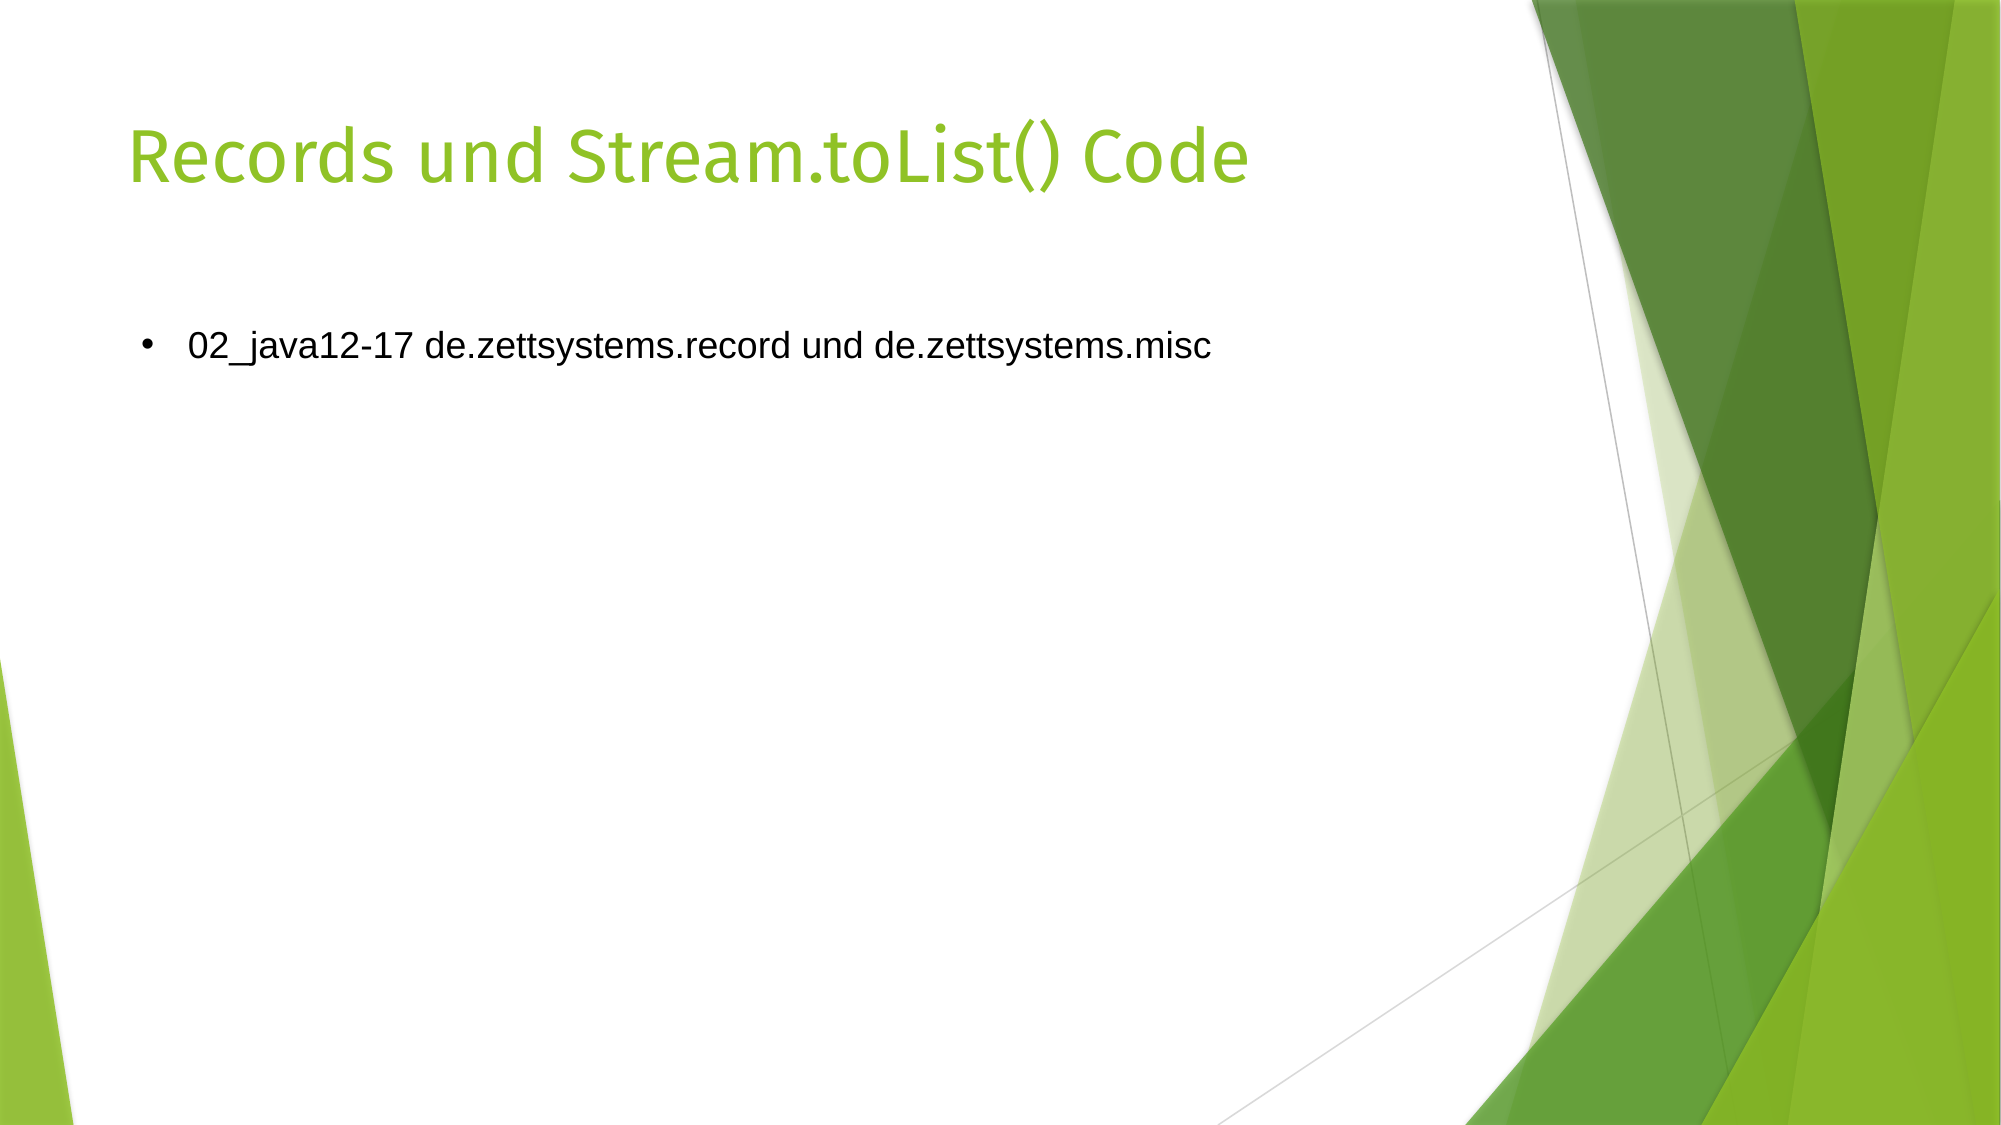

# Records und Stream.toList() Code
02_java12-17 de.zettsystems.record und de.zettsystems.misc